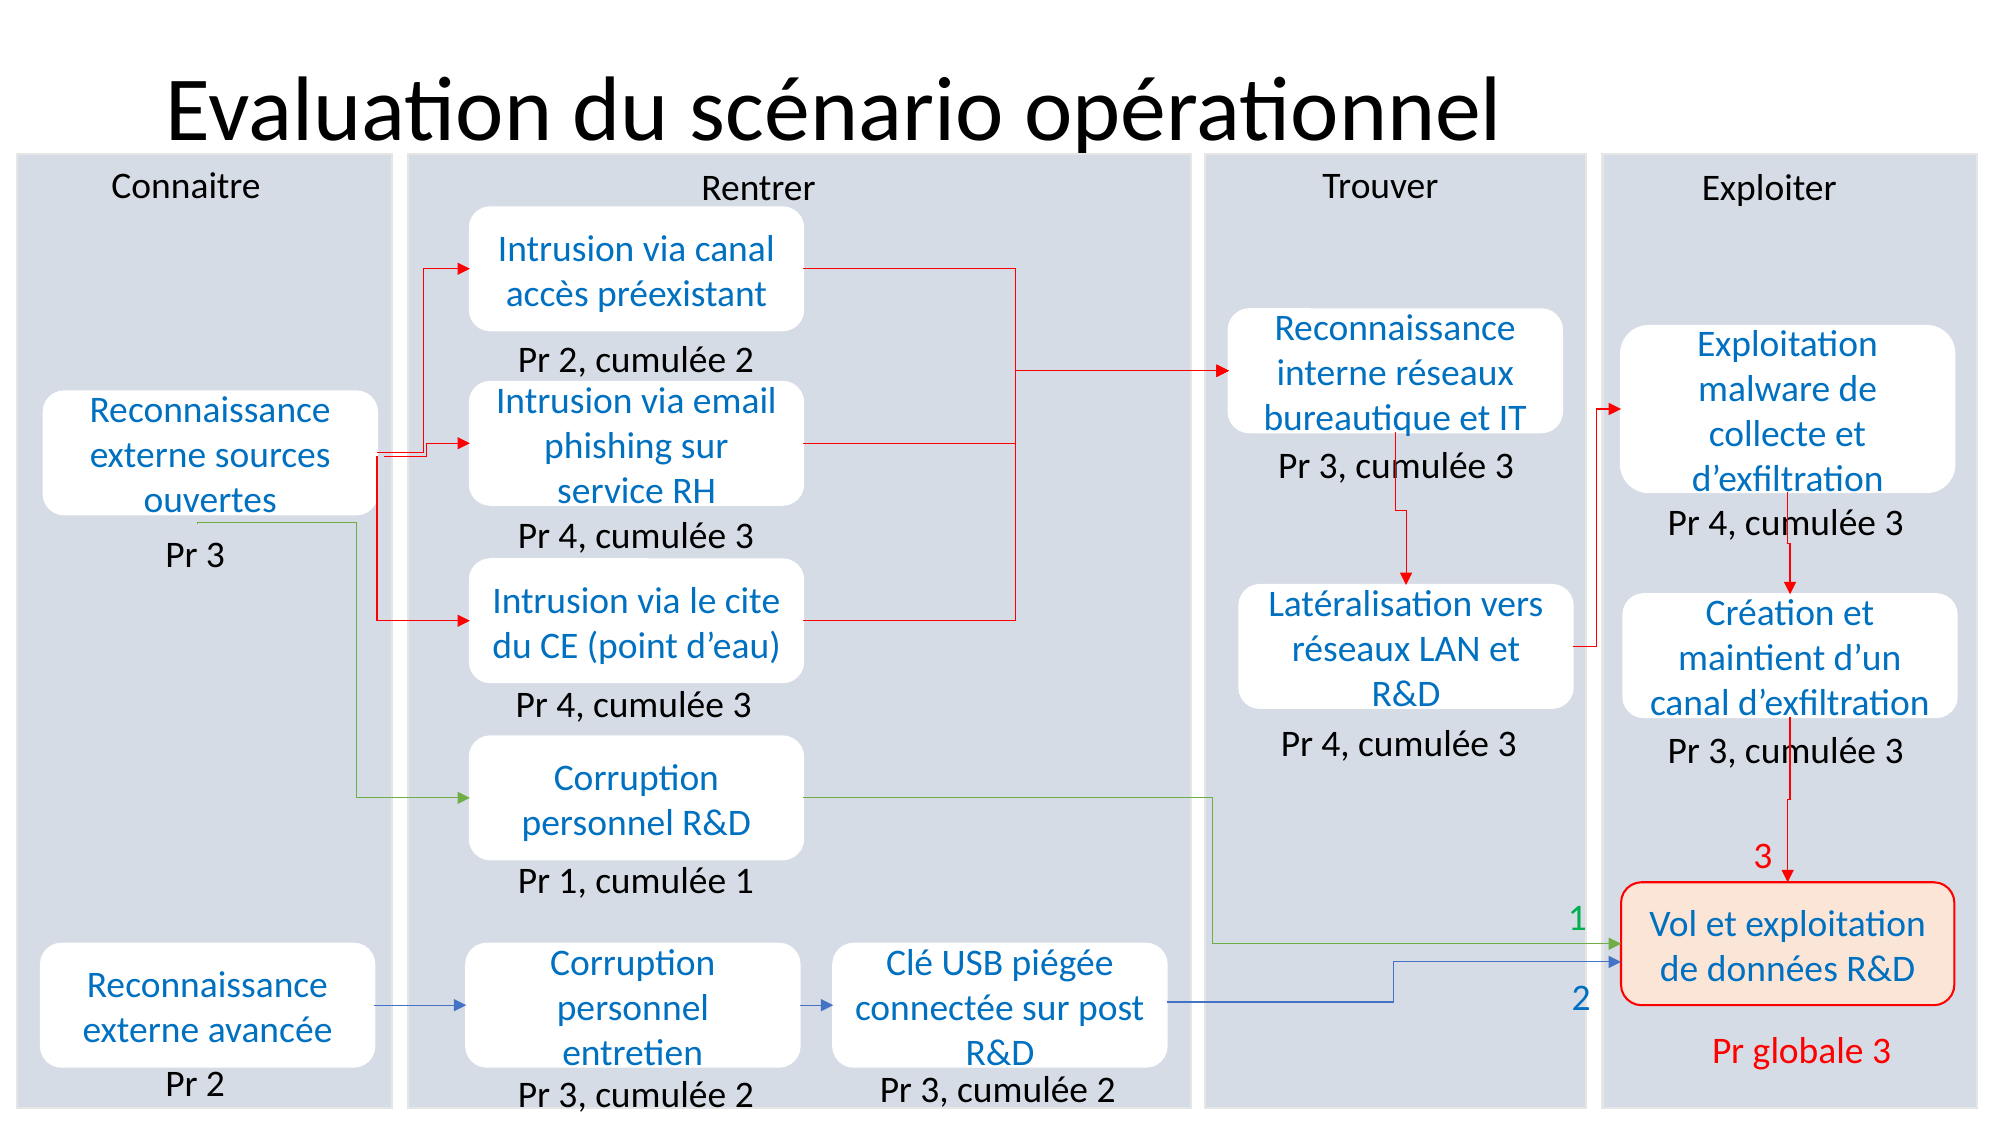

# Evaluation du scénario opérationnel
Trouver
Connaitre

Rentrer
Exploiter
Intrusion via canal accès préexistant
Reconnaissance interne réseaux bureautique et IT
Exploitation malware de collecte et d’exfiltration
Pr 2, cumulée 2
Intrusion via email phishing sur service RH
Reconnaissance externe sources ouvertes
Pr 3, cumulée 3
Pr 4, cumulée 3
Pr 4, cumulée 3
Pr 3
Intrusion via le cite du CE (point d’eau)
Latéralisation vers réseaux LAN et R&D
Création et maintient d’un canal d’exfiltration
Pr 4, cumulée 3
Pr 4, cumulée 3
Pr 3, cumulée 3
Corruption personnel R&D
3
Pr 1, cumulée 1
Vol et exploitation de données R&D
1
Reconnaissance externe avancée
Corruption personnel entretien
Clé USB piégée connectée sur post R&D
2
Pr globale 3
Pr 2
Pr 3, cumulée 2
Pr 3, cumulée 2